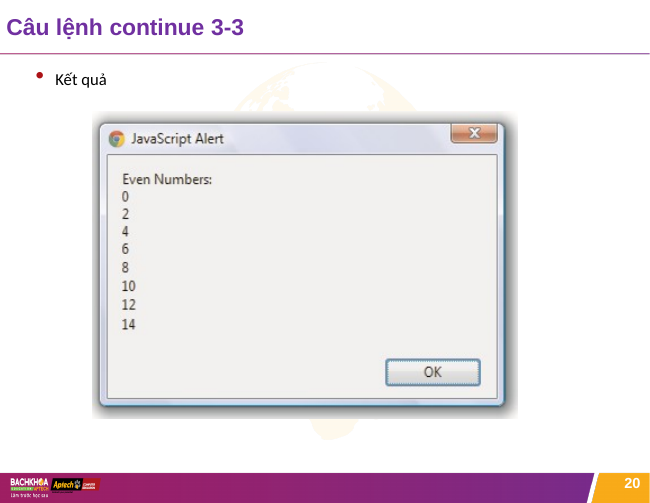

# Câu lệnh continue 3-3
Kết quả

20